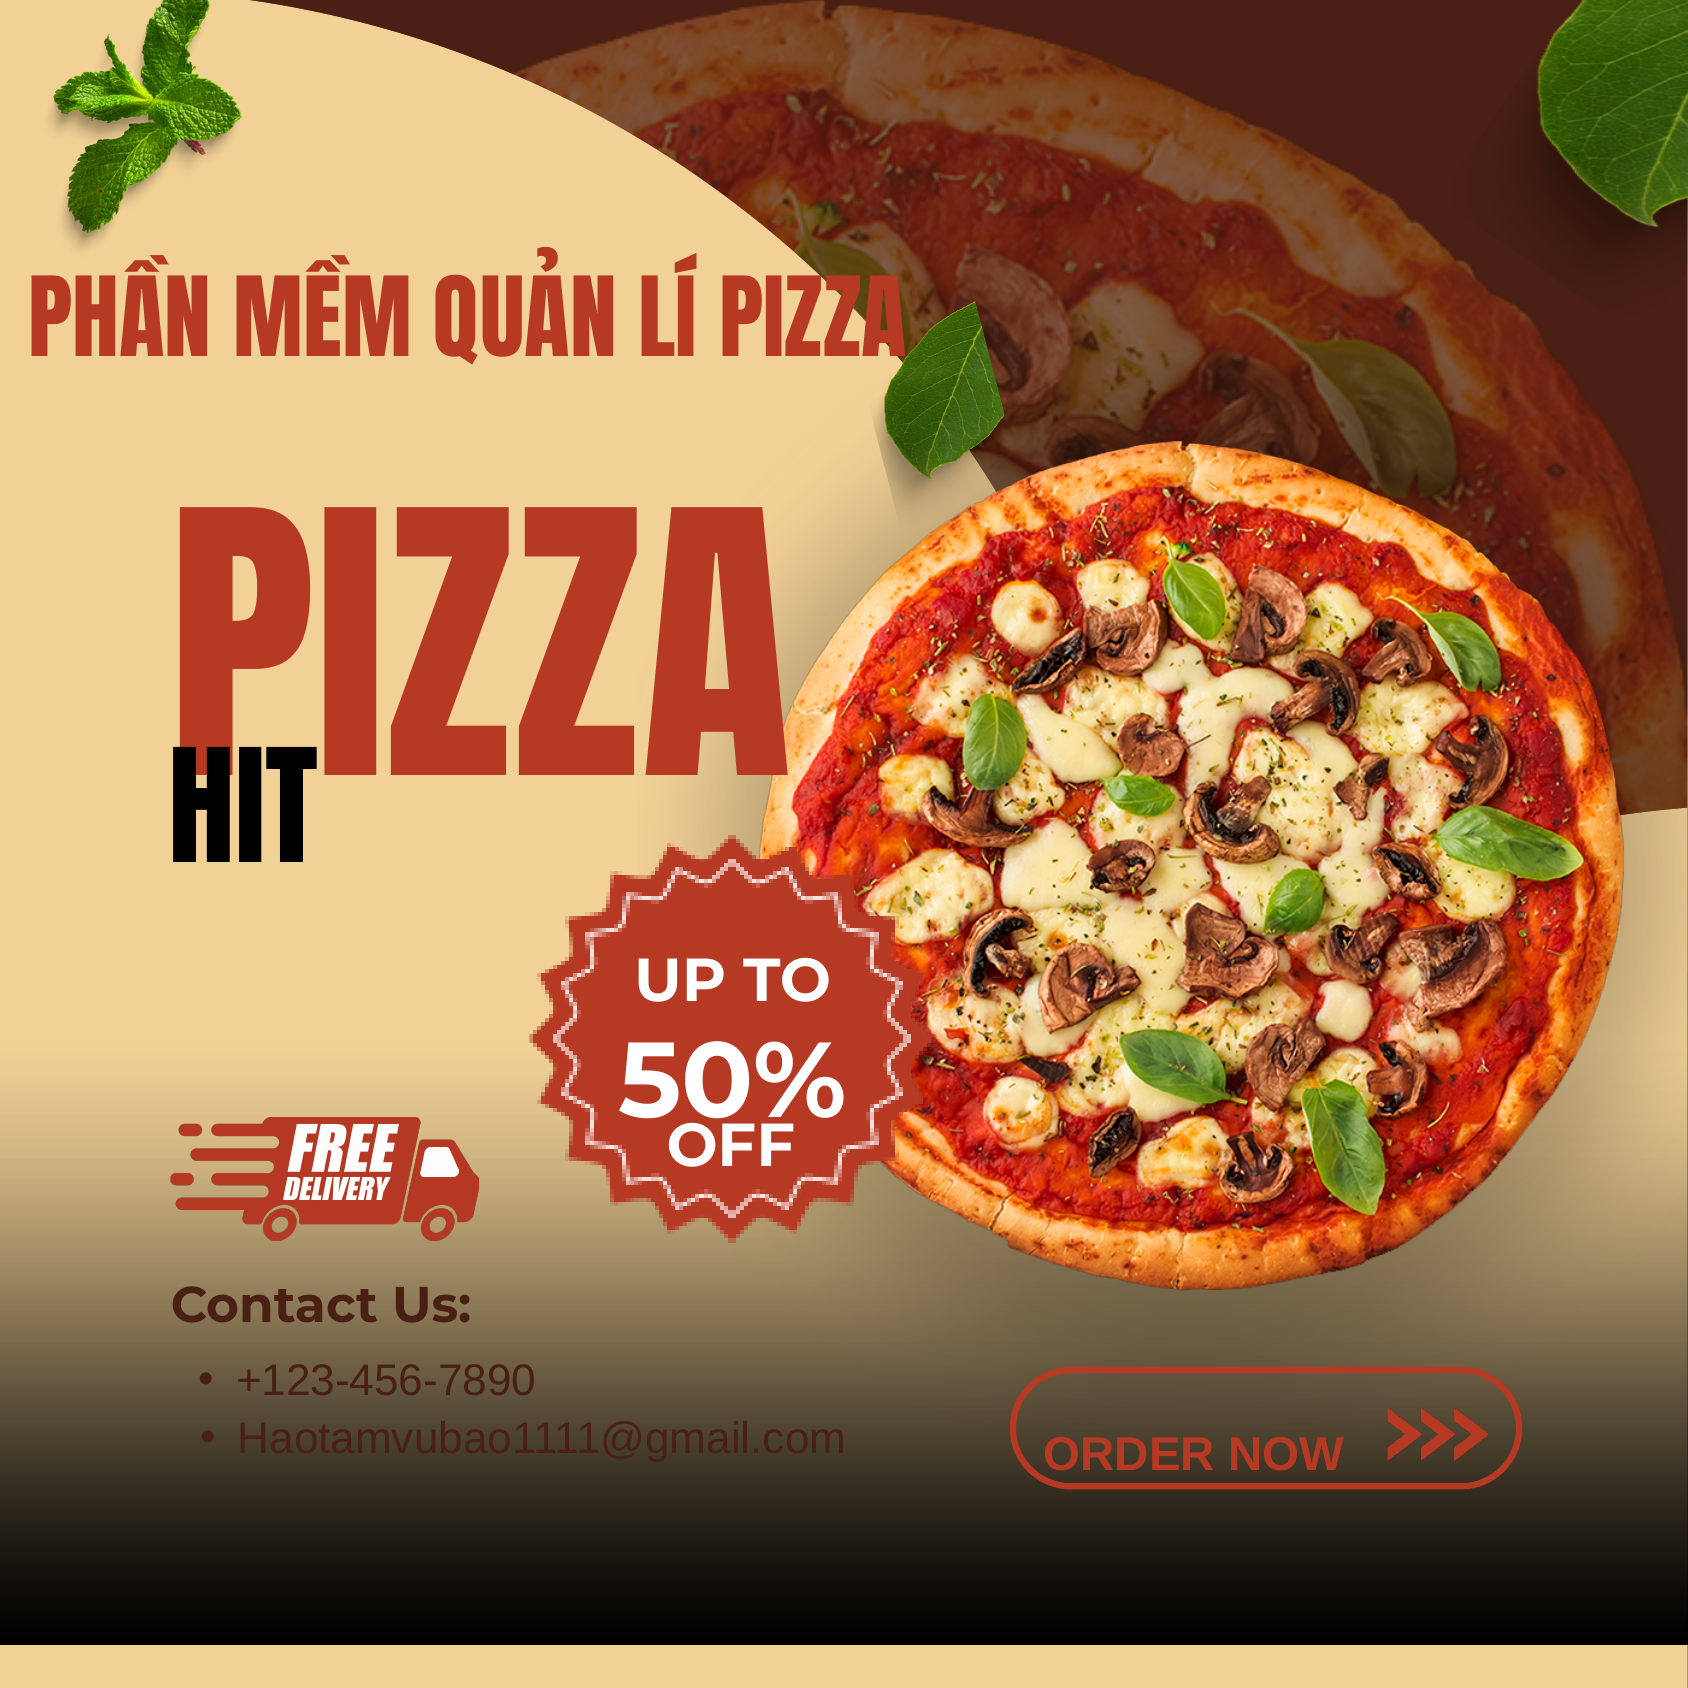

PHẦN MỀM QUẢN LÍ PIZZA

PIZZA

HIT

UP TO
50%
OFF

Contact Us:
+123-456-7890

Haotamvubao1111@gmail.com
ORDER NOW